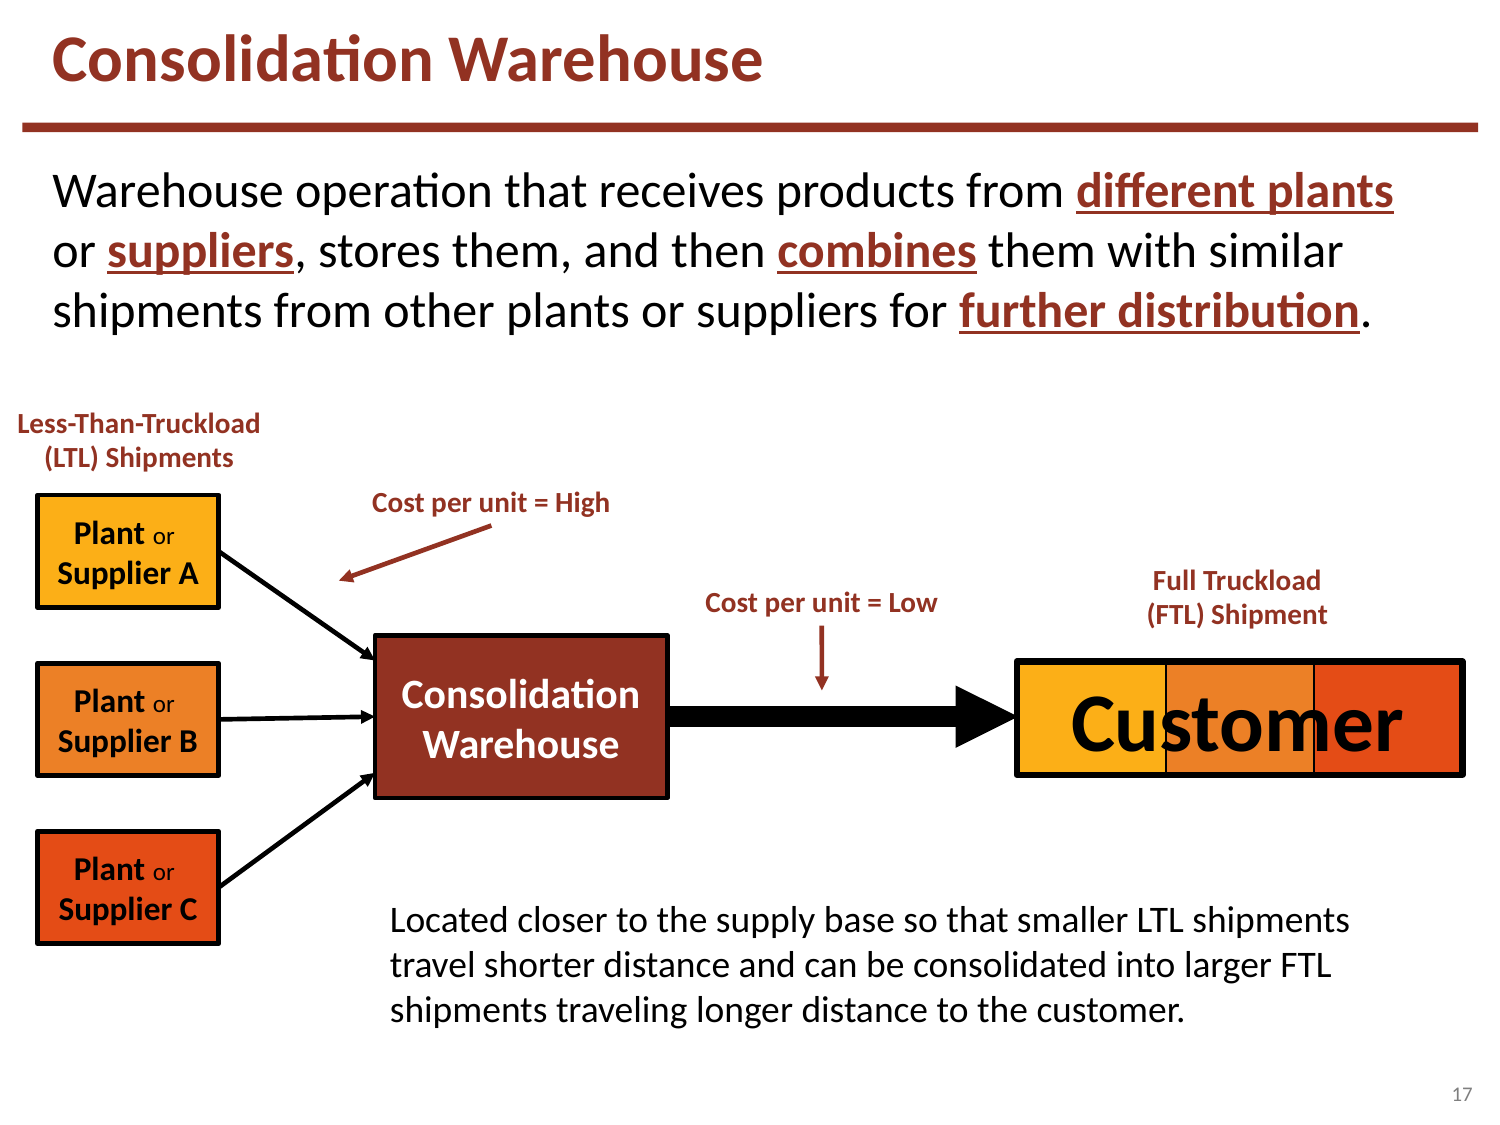

# Consolidation Warehouse
Warehouse operation that receives products from different plants or suppliers, stores them, and then combines them with similar shipments from other plants or suppliers for further distribution.
Less-Than-Truckload
(LTL) Shipments
Cost per unit = High
Plant or
Supplier A
Full Truckload
(FTL) Shipment
Cost per unit = Low
Consolidation
Warehouse

Customer

Plant or
Supplier B
Plant or
Supplier C
Located closer to the supply base so that smaller LTL shipments travel shorter distance and can be consolidated into larger FTL shipments traveling longer distance to the customer.
17